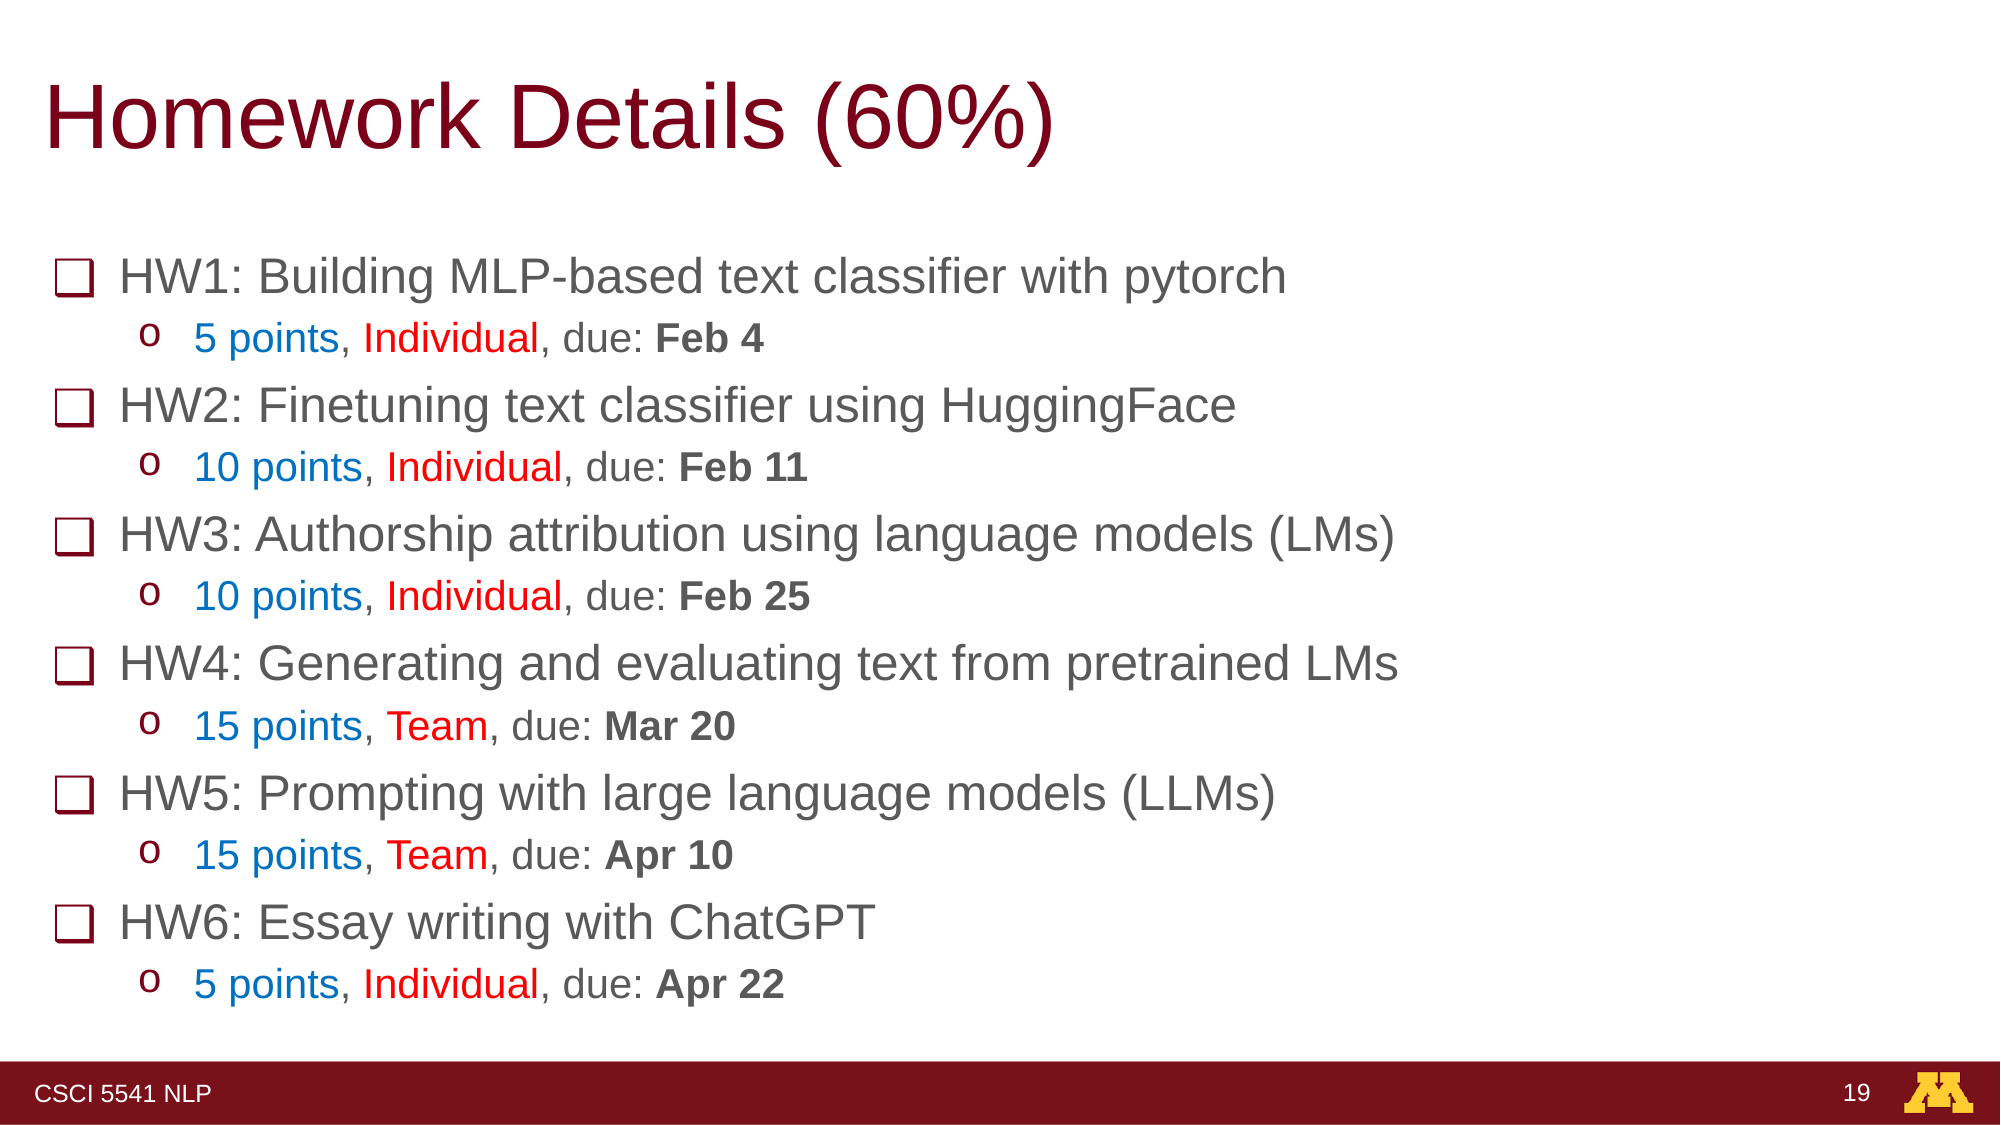

# Homework Details (60%)
HW1: Building MLP-based text classifier with pytorch
5 points, Individual, due: Feb 4
HW2: Finetuning text classifier using HuggingFace
10 points, Individual, due: Feb 11
HW3: Authorship attribution using language models (LMs)
10 points, Individual, due: Feb 25
HW4: Generating and evaluating text from pretrained LMs
15 points, Team, due: Mar 20
HW5: Prompting with large language models (LLMs)
15 points, Team, due: Apr 10
HW6: Essay writing with ChatGPT
5 points, Individual, due: Apr 22
19